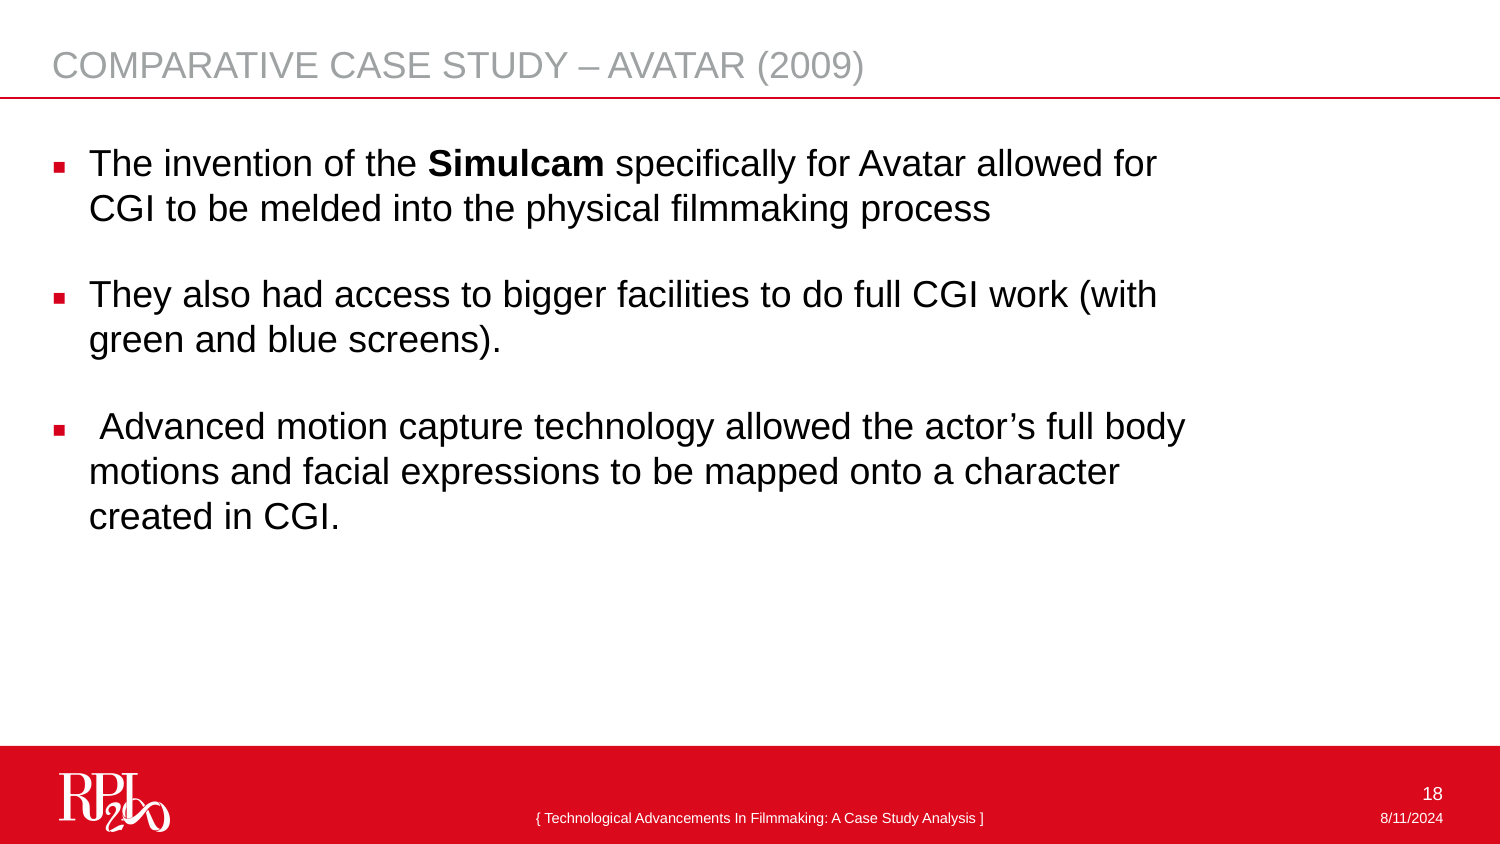

COMPARATIVE CASE STUDY – AVATAR (2009)
The invention of the Simulcam specifically for Avatar allowed for CGI to be melded into the physical filmmaking process
They also had access to bigger facilities to do full CGI work (with green and blue screens).
 Advanced motion capture technology allowed the actor’s full body motions and facial expressions to be mapped onto a character created in CGI.